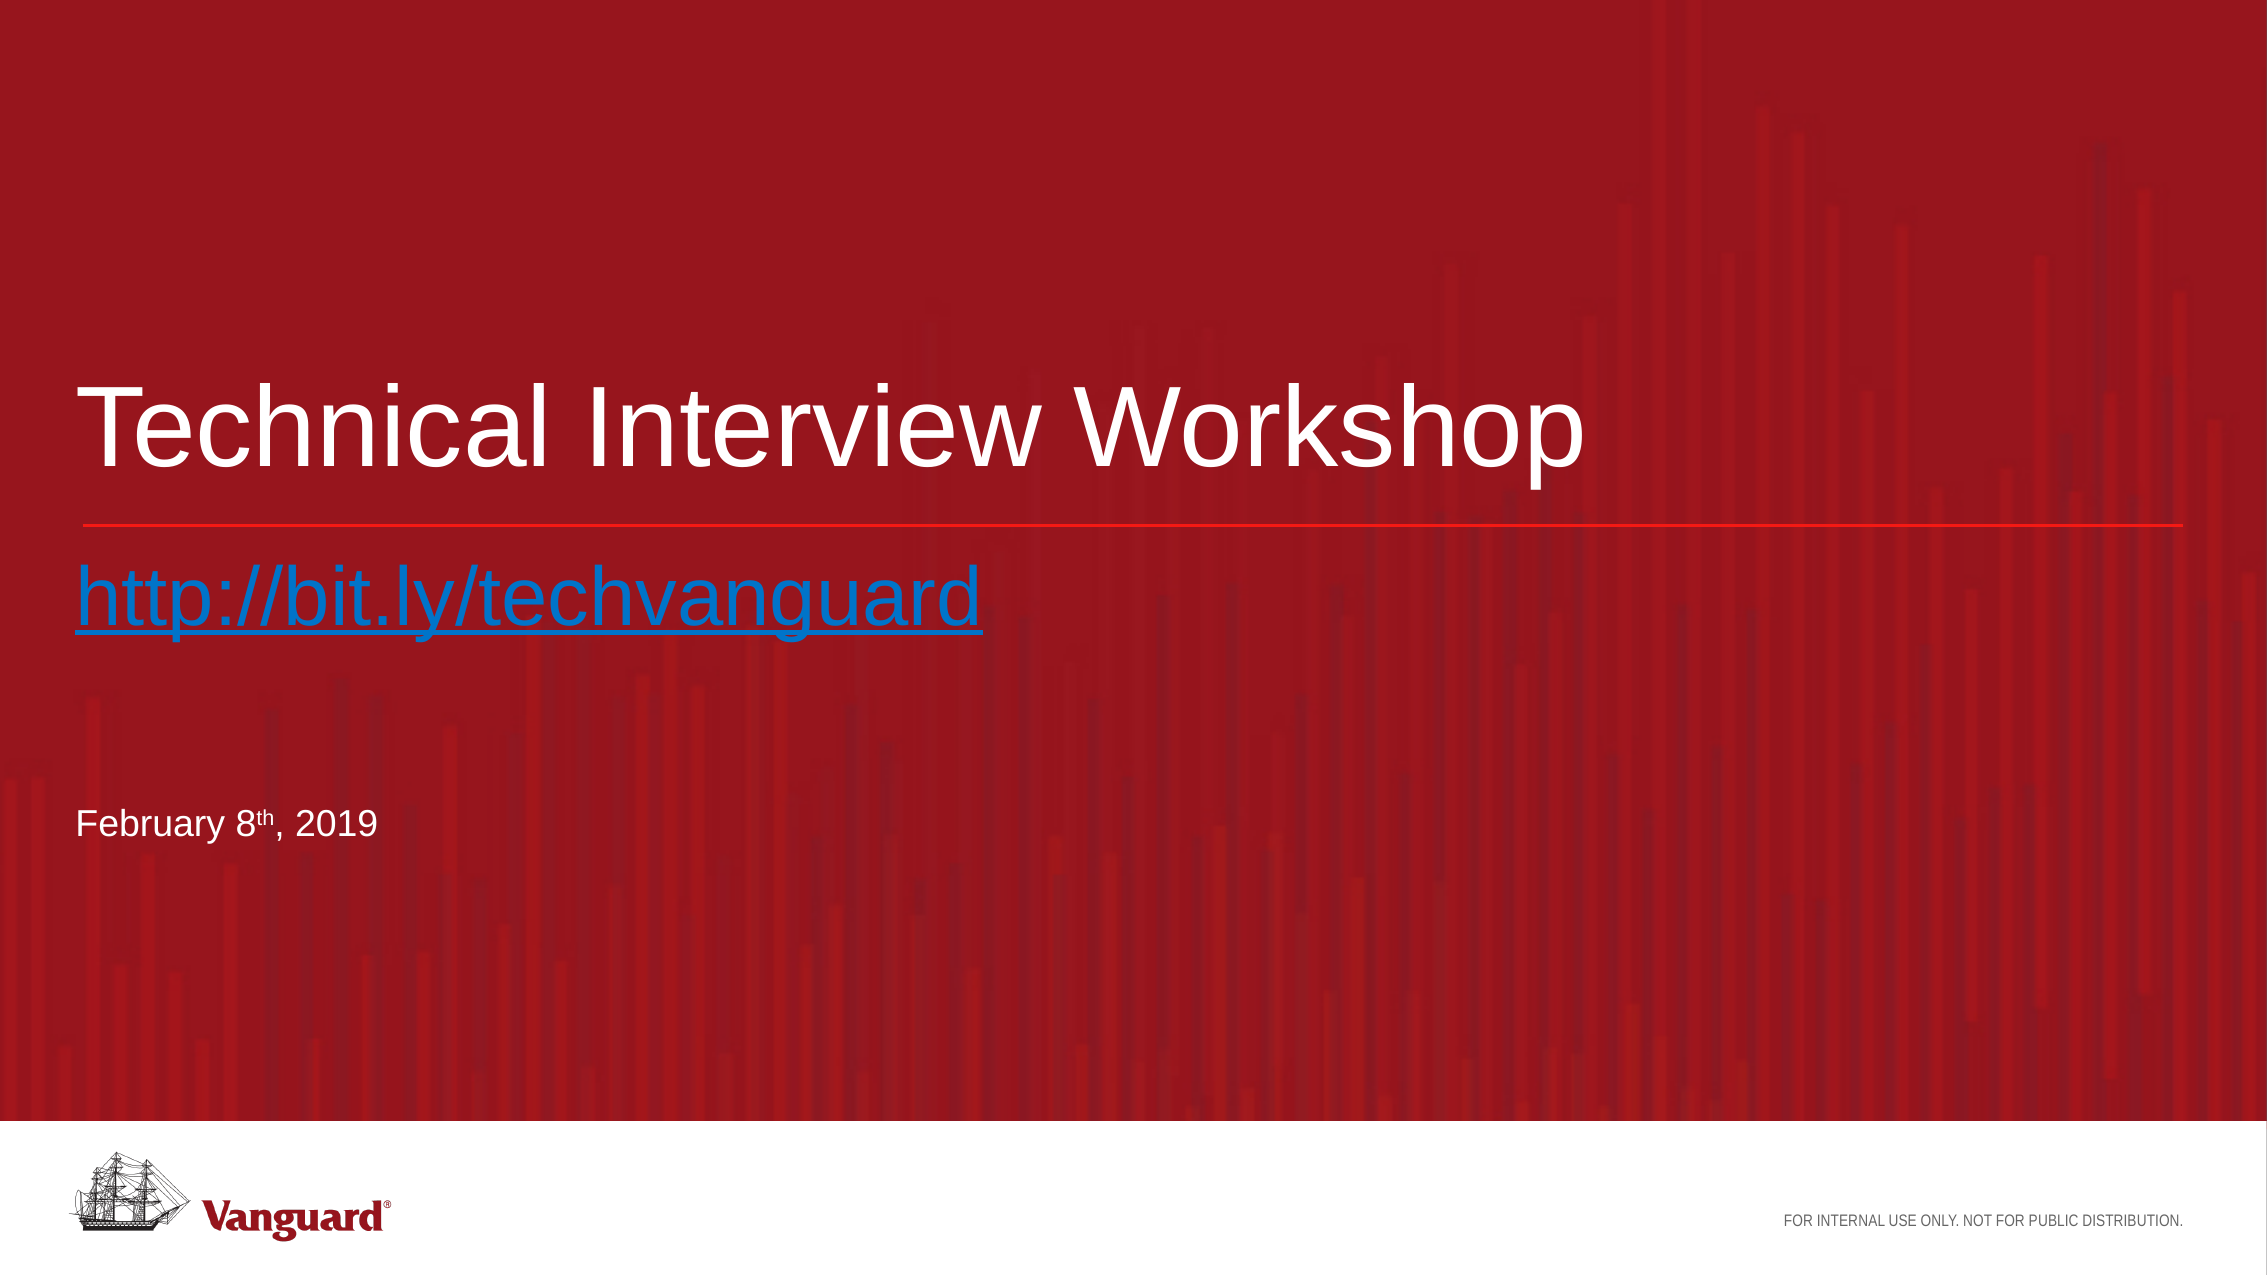

# Technical Interview Workshop
http://bit.ly/techvanguard

February 8th, 2019